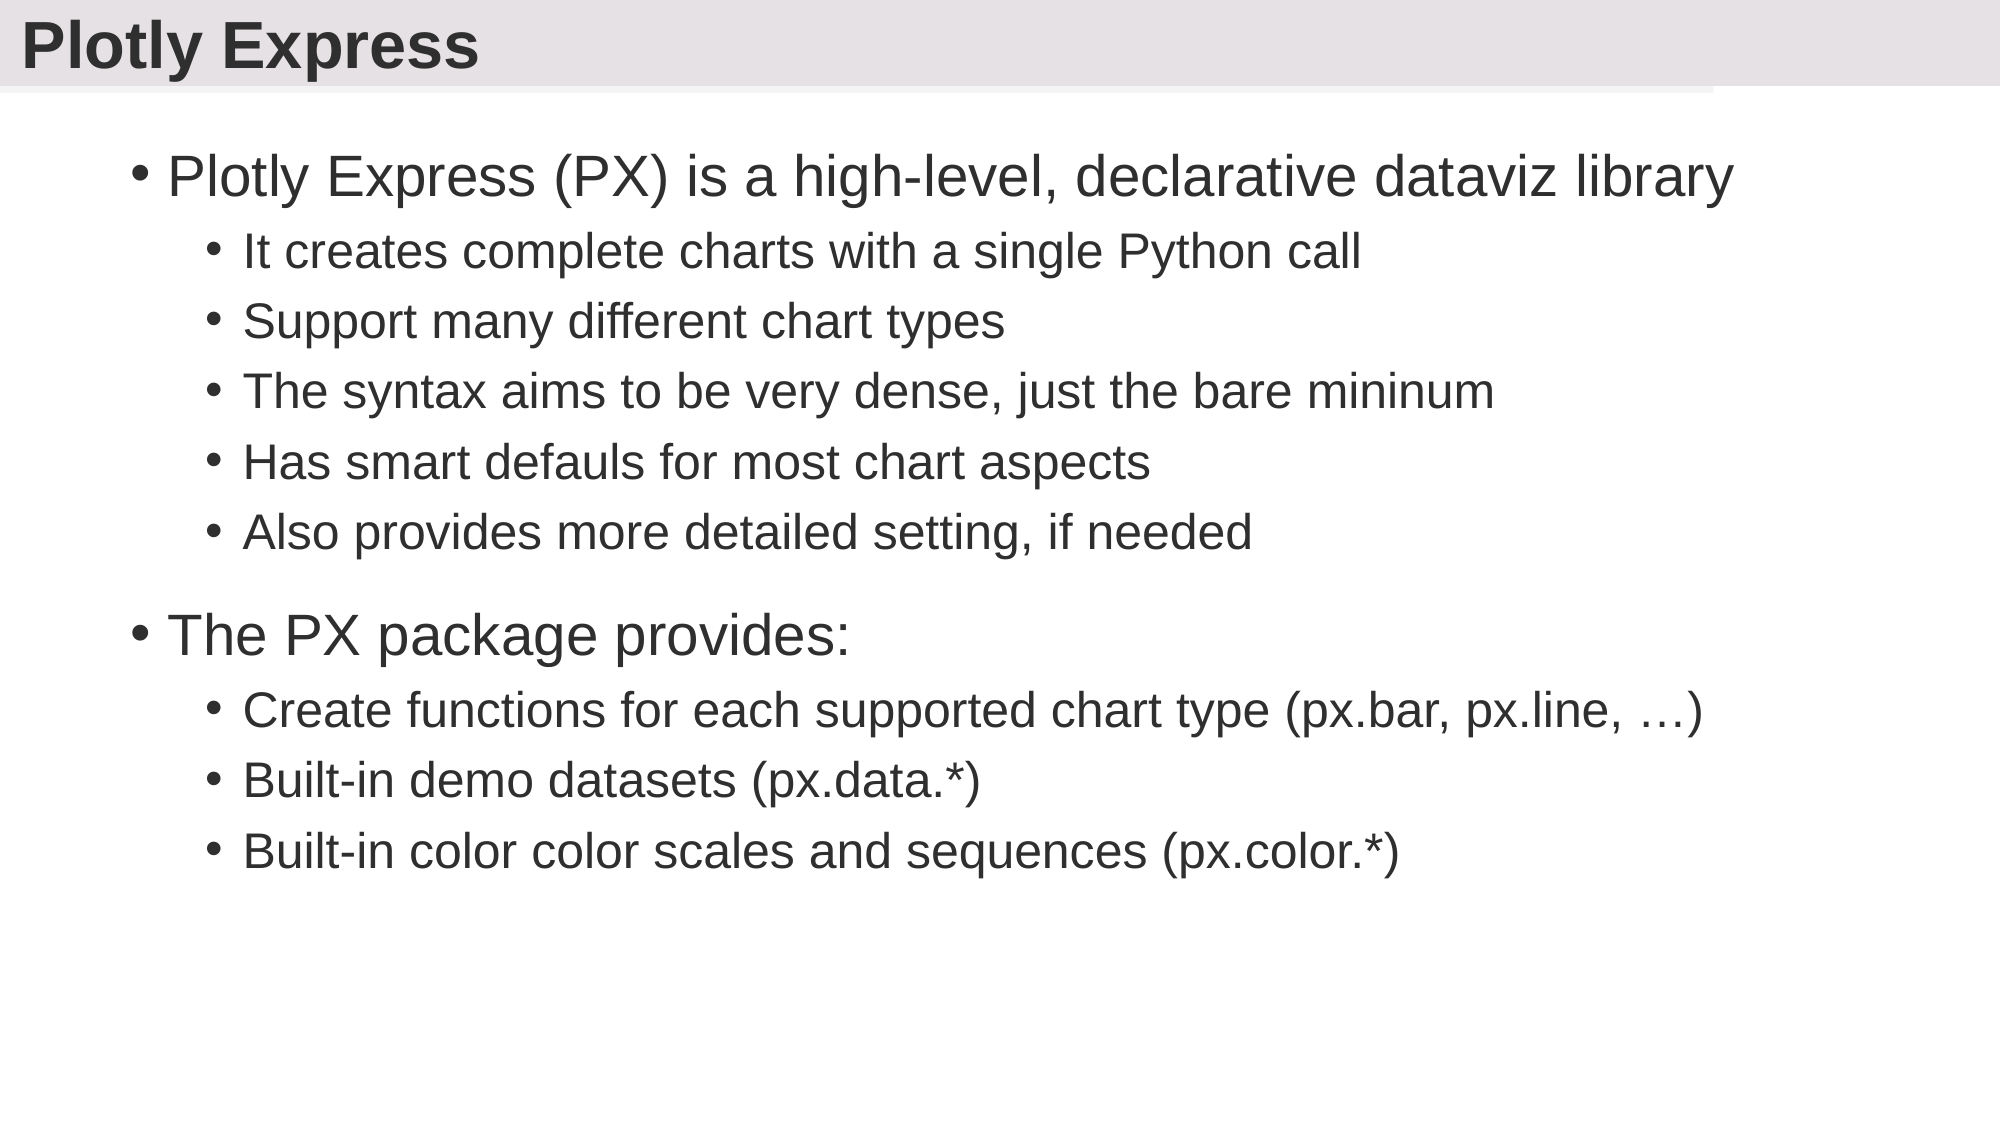

# Plotly Express
Plotly Express (PX) is a high-level, declarative dataviz library
It creates complete charts with a single Python call
Support many different chart types
The syntax aims to be very dense, just the bare mininum
Has smart defauls for most chart aspects
Also provides more detailed setting, if needed
The PX package provides:
Create functions for each supported chart type (px.bar, px.line, …)
Built-in demo datasets (px.data.*)
Built-in color color scales and sequences (px.color.*)